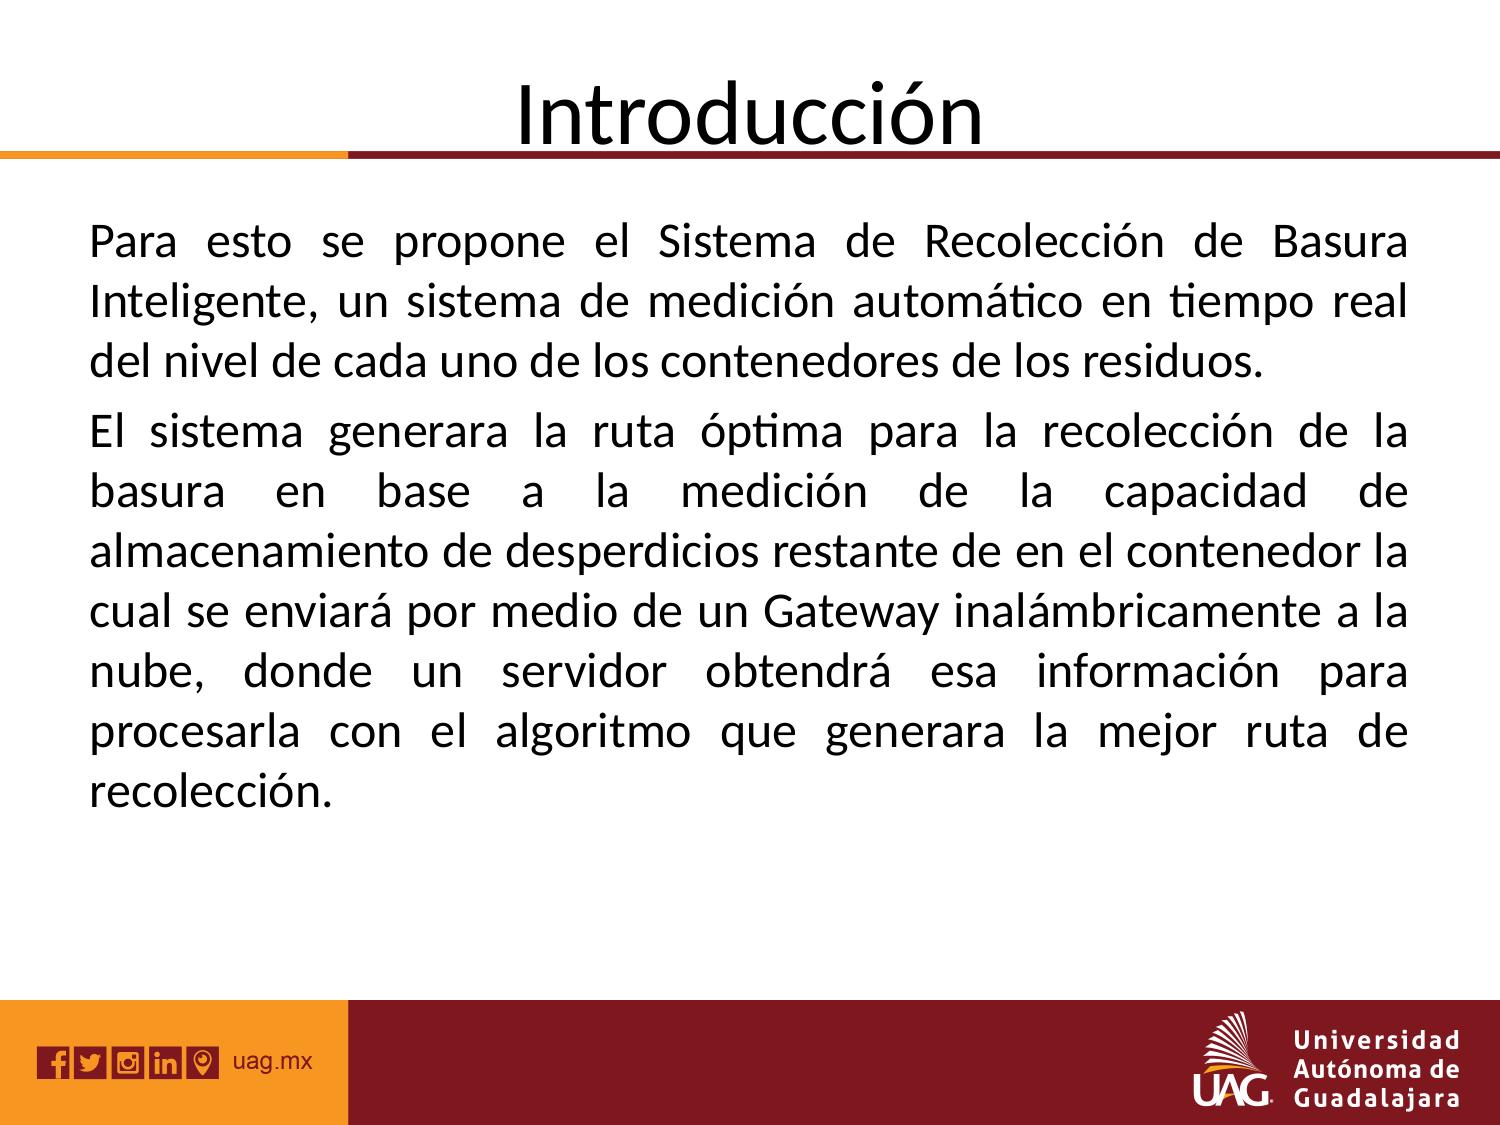

# Introducción
Para esto se propone el Sistema de Recolección de Basura Inteligente, un sistema de medición automático en tiempo real del nivel de cada uno de los contenedores de los residuos.
El sistema generara la ruta óptima para la recolección de la basura en base a la medición de la capacidad de almacenamiento de desperdicios restante de en el contenedor la cual se enviará por medio de un Gateway inalámbricamente a la nube, donde un servidor obtendrá esa información para procesarla con el algoritmo que generara la mejor ruta de recolección.